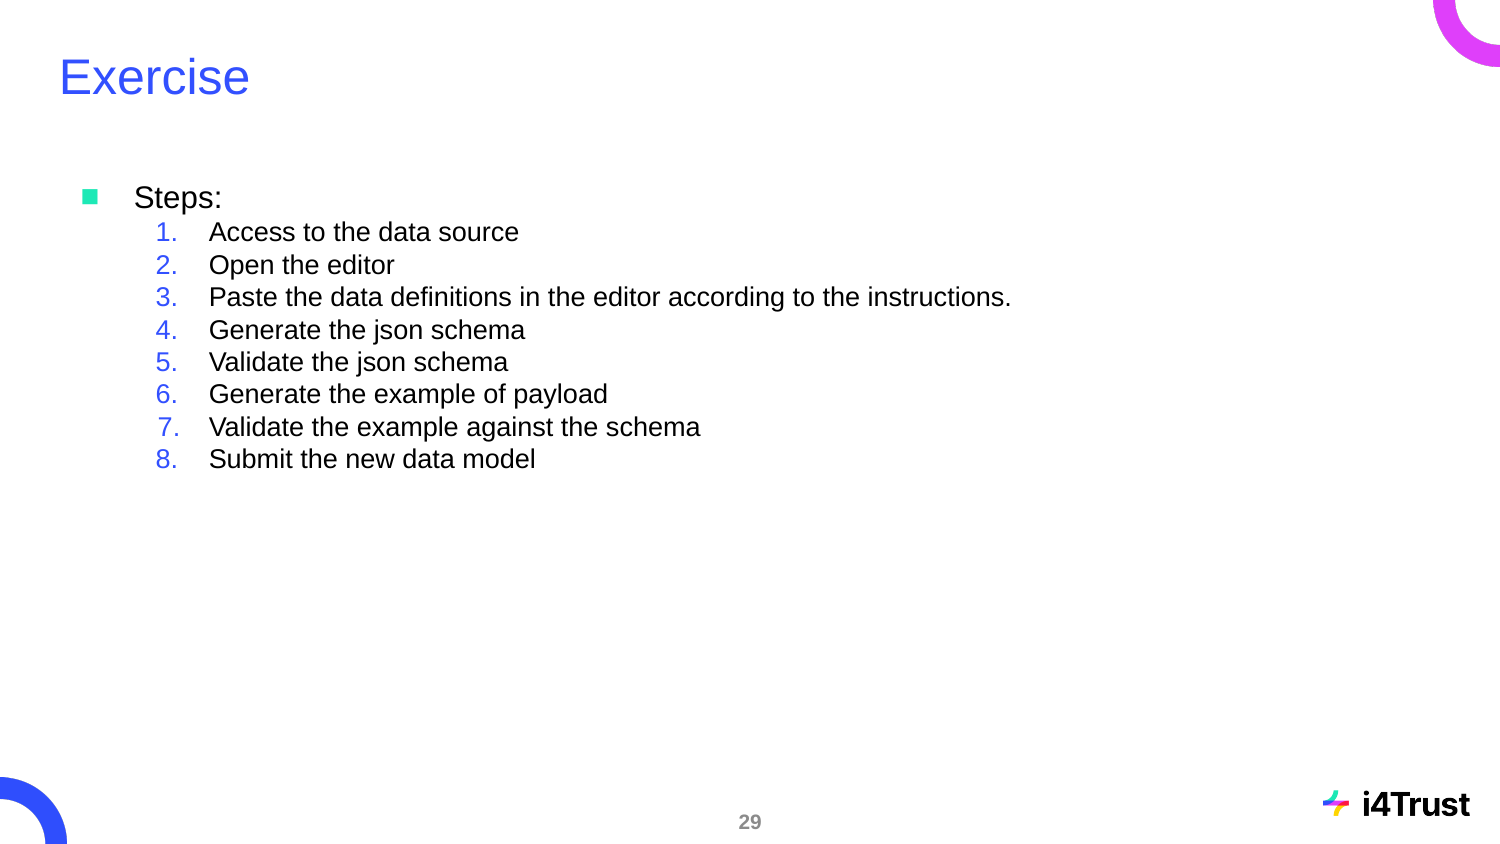

# Exercise
Steps:
Access to the data source
Open the editor
Paste the data definitions in the editor according to the instructions.
Generate the json schema
Validate the json schema
Generate the example of payload
Validate the example against the schema
Submit the new data model
29